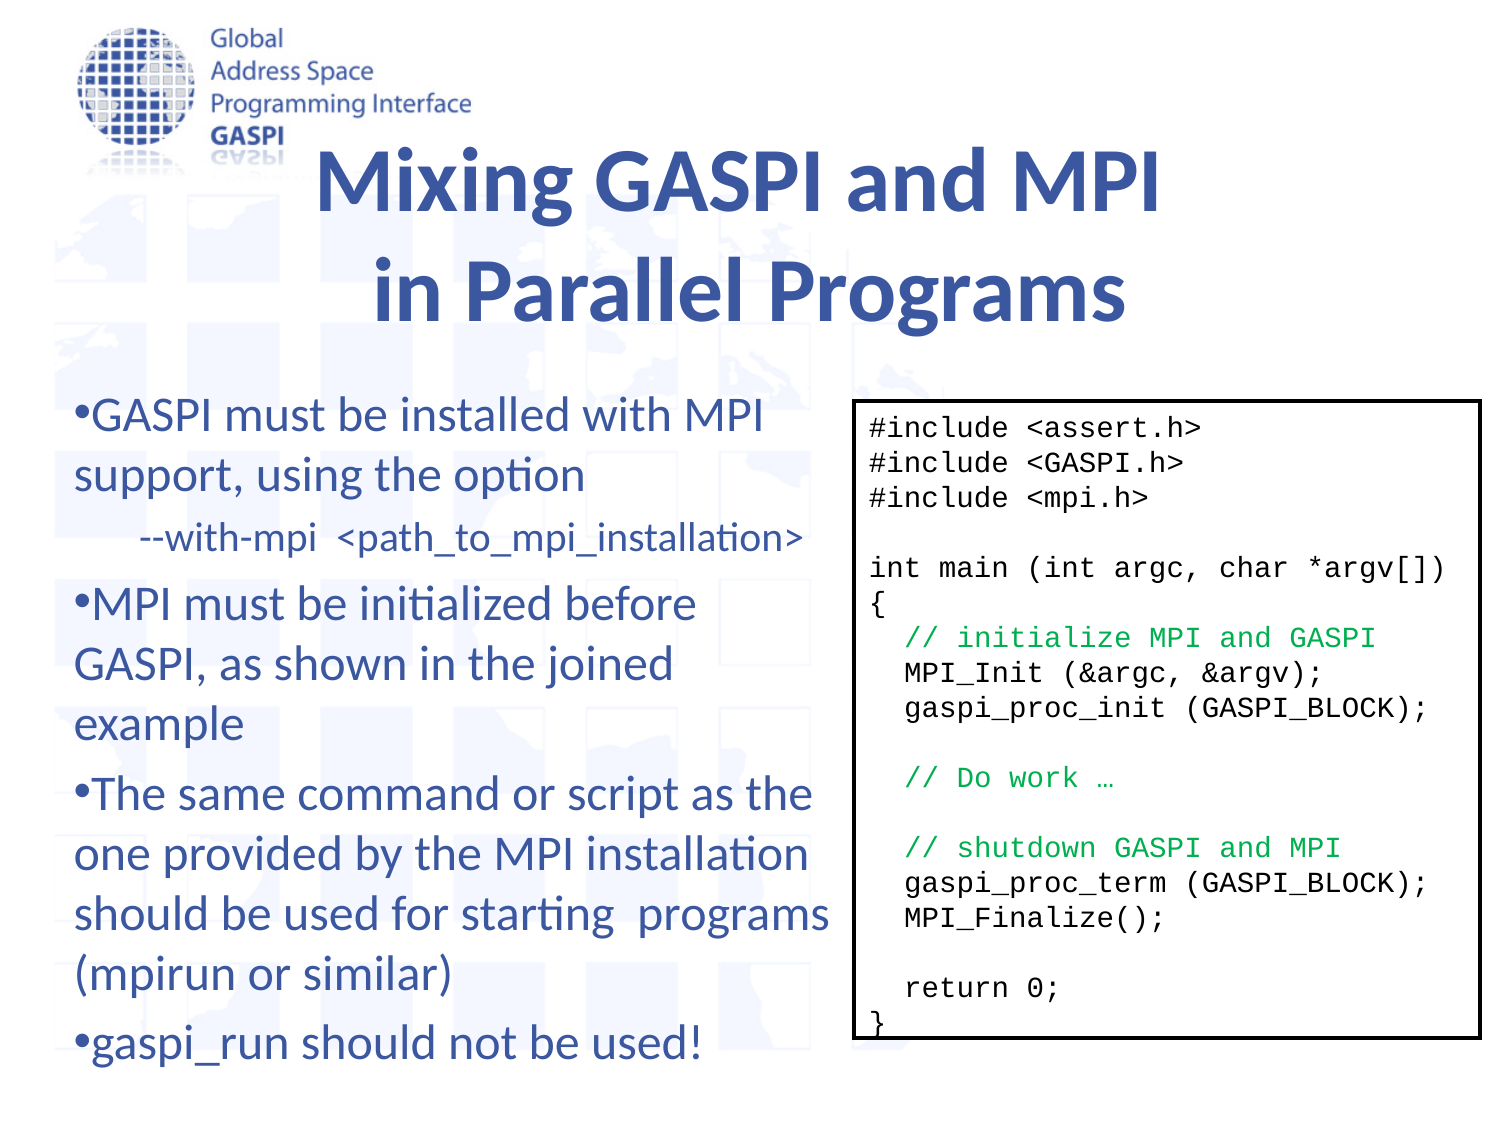

# Mixing GASPI and MPI in Parallel Programs
GASPI must be installed with MPI support, using the option
--with-mpi  <path_to_mpi_installation>
MPI must be initialized before   GASPI, as shown in the joined example
The same command or script as the one provided by the MPI installation  should be used for starting  programs (mpirun or similar)
gaspi_run should not be used!
#include <assert.h>
#include <GASPI.h>
#include <mpi.h>

int main (int argc, char *argv[])
{
  // initialize MPI and GASPI
  MPI_Init (&argc, &argv);
  gaspi_proc_init (GASPI_BLOCK);

  // Do work …

  // shutdown GASPI and MPI
  gaspi_proc_term (GASPI_BLOCK);
  MPI_Finalize();
  return 0;
}